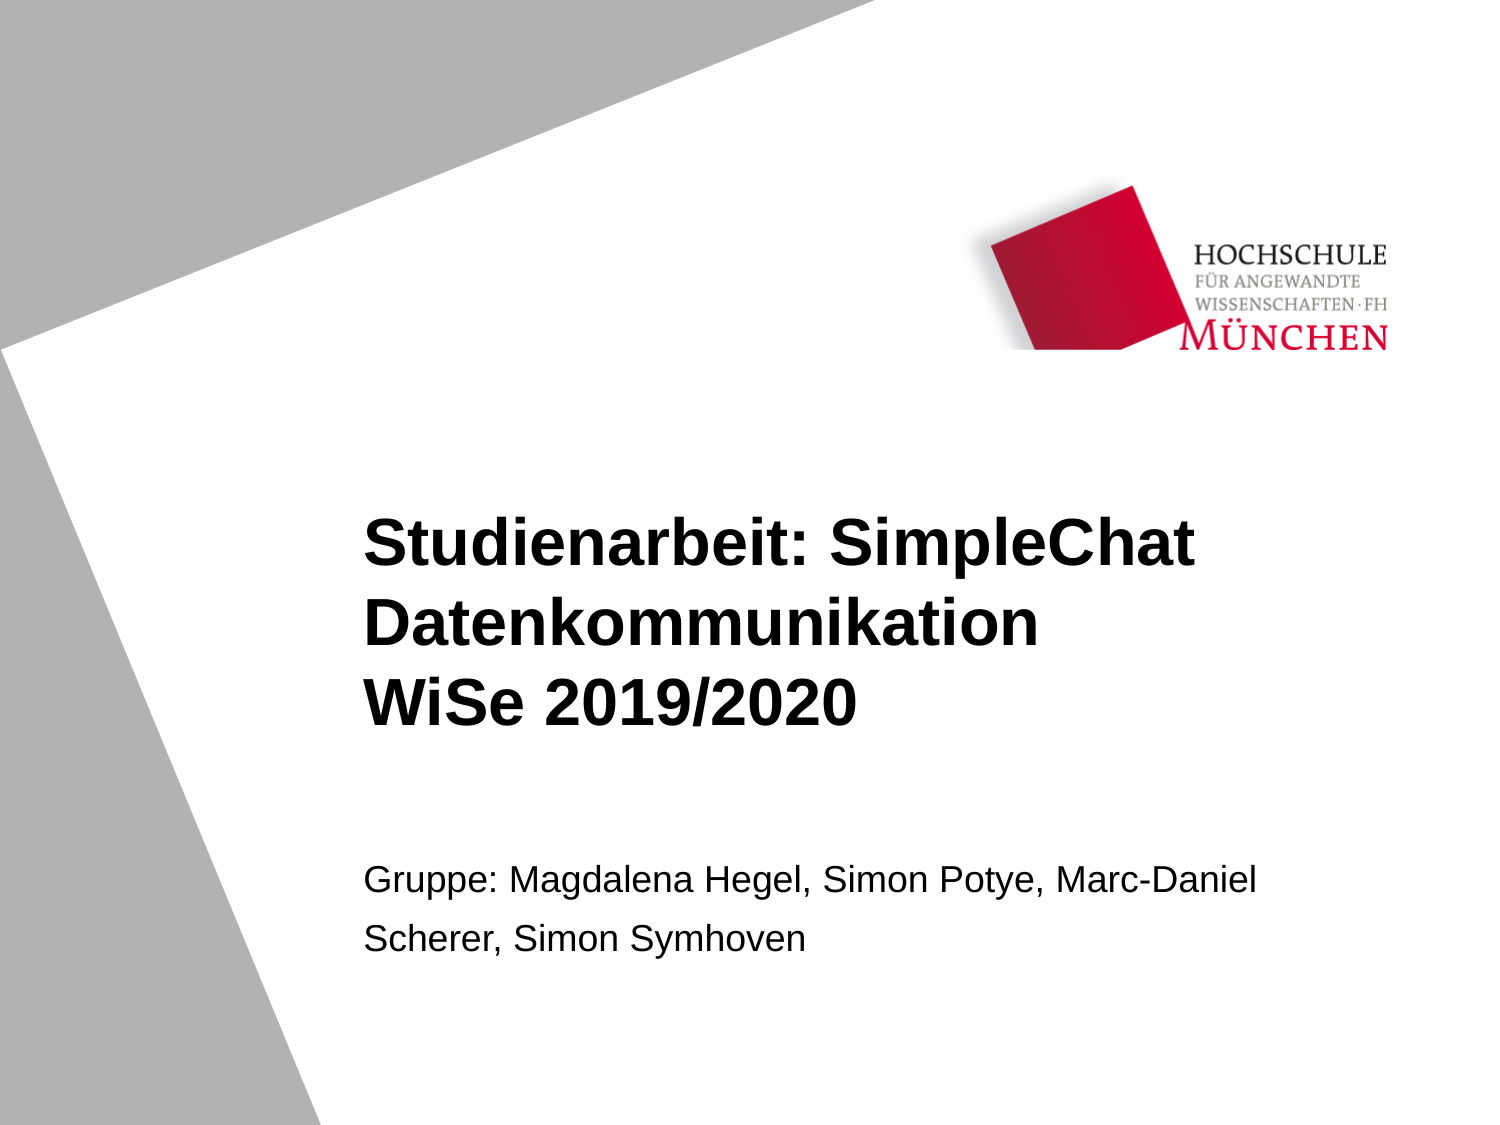

# Studienarbeit: SimpleChat Datenkommunikation WiSe 2019/2020
Gruppe: Magdalena Hegel, Simon Potye, Marc-Daniel Scherer, Simon Symhoven